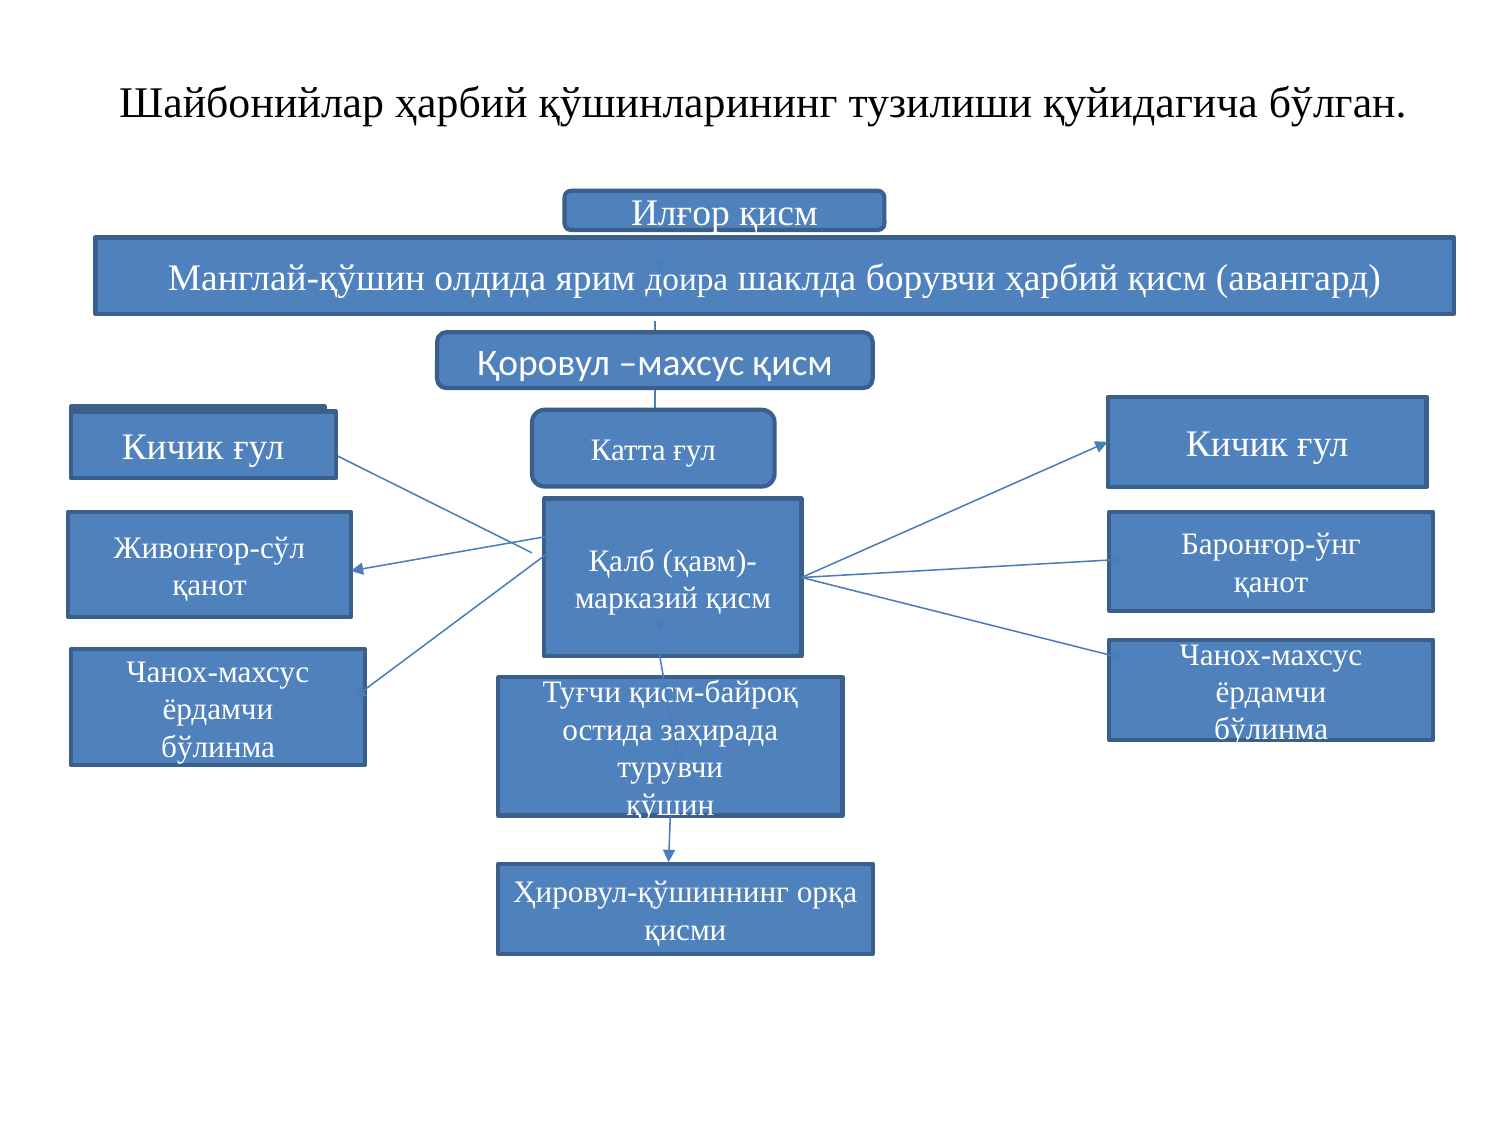

# Шайбонийлар ҳарбий қўшинларининг тузилиши қуйидагича бўлган.
Илғор қисм
Манглай-қўшин олдида ярим доира шаклда борувчи ҳарбий қисм (авангард)
Қоровул –махсус қисм
Кичик ғул

Катта ғул
Кичик ғул
Қалб (қавм)-
марказий қисм
Живонғор-сўл
қанот
Баронғор-ўнг
қанот
Чанох-махсус
ёрдамчи
бўлинма
Чанох-махсус
ёрдамчи
бўлинма
Туғчи қисм-байроқ
остида заҳирада турувчи
қўшин
Ҳировул-қўшиннинг орқа
қисми